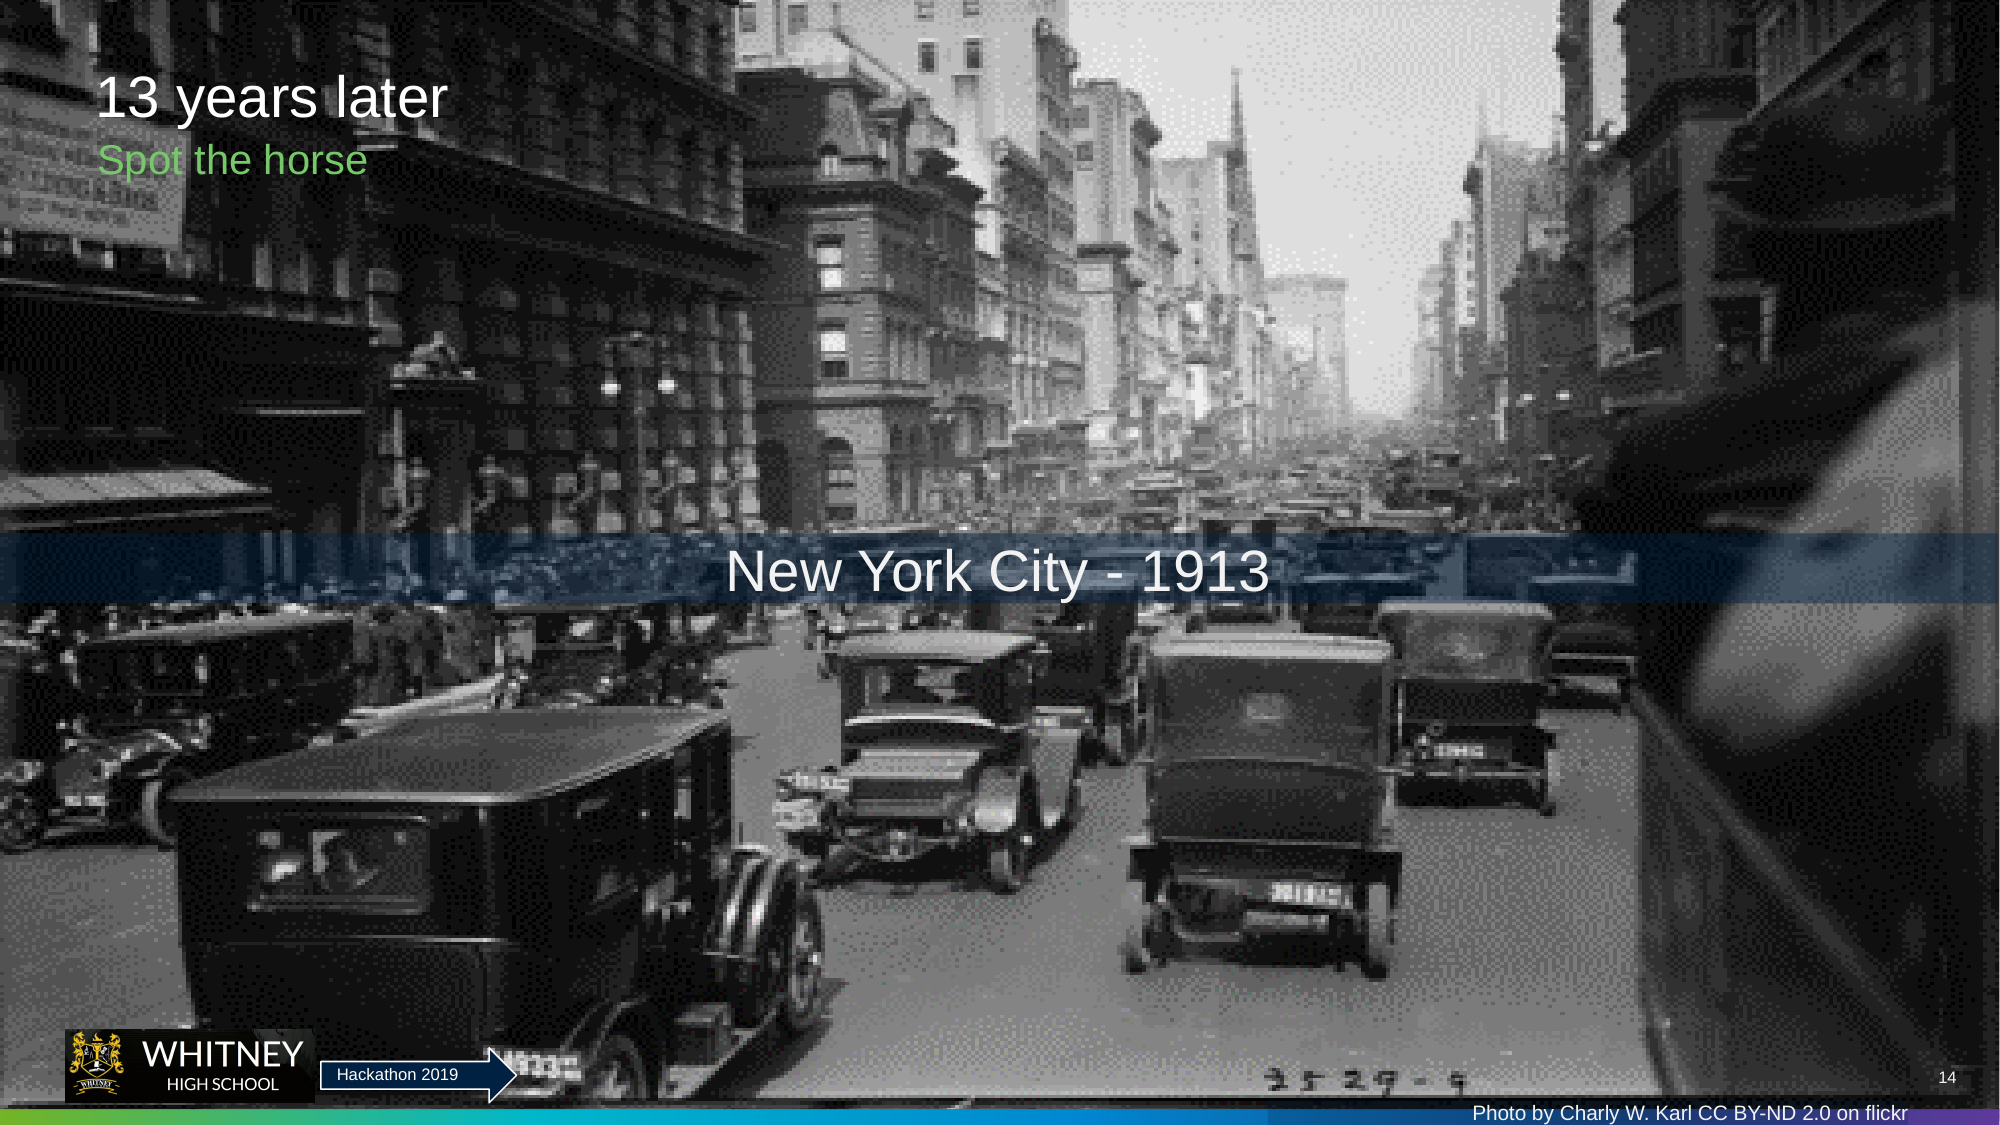

# 13 years later
Spot the horse
New York City - 1913
Photo by Charly W. Karl CC BY-ND 2.0 on flickr